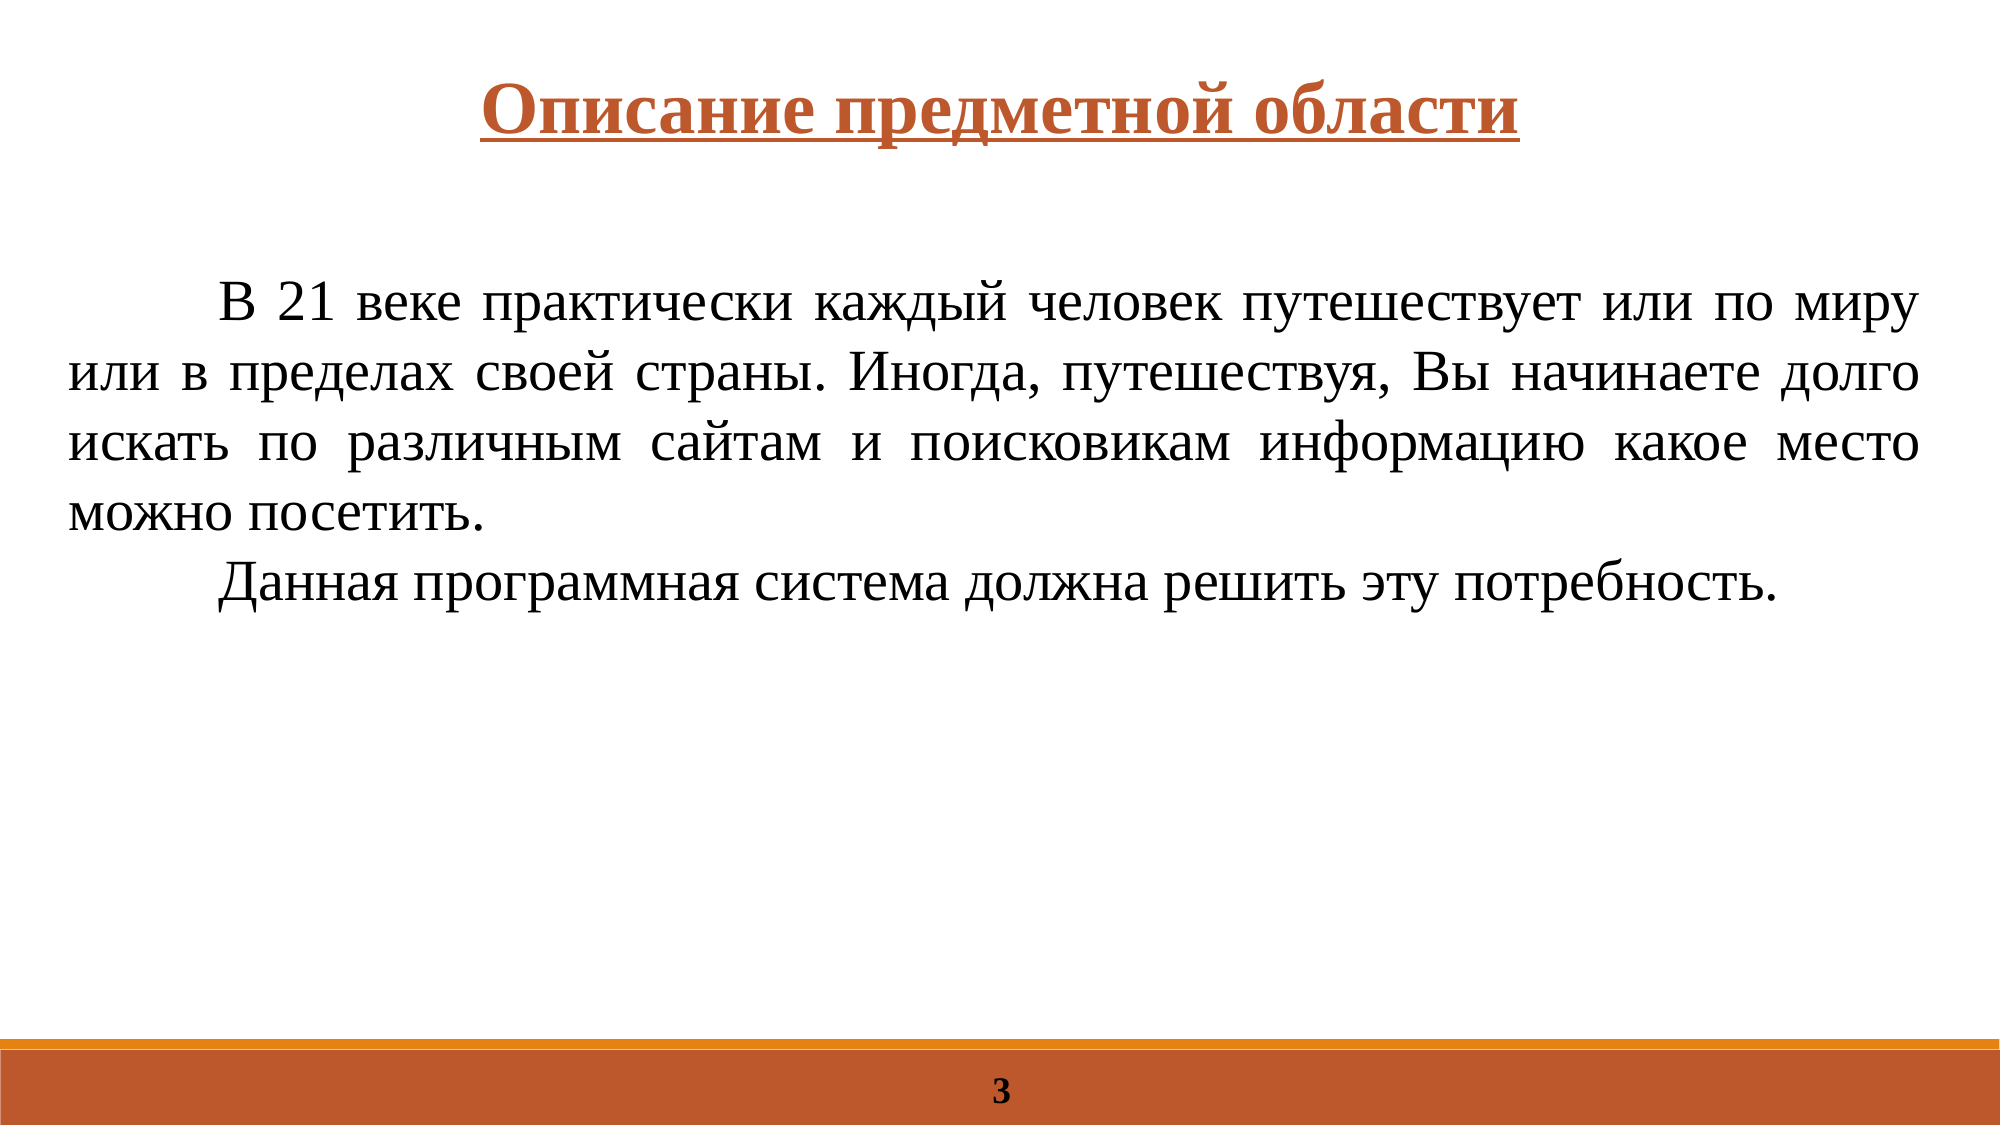

Описание предметной области
	В 21 веке практически каждый человек путешествует или по миру или в пределах своей страны. Иногда, путешествуя, Вы начинаете долго искать по различным сайтам и поисковикам информацию какое место можно посетить.
	Данная программная система должна решить эту потребность.
3